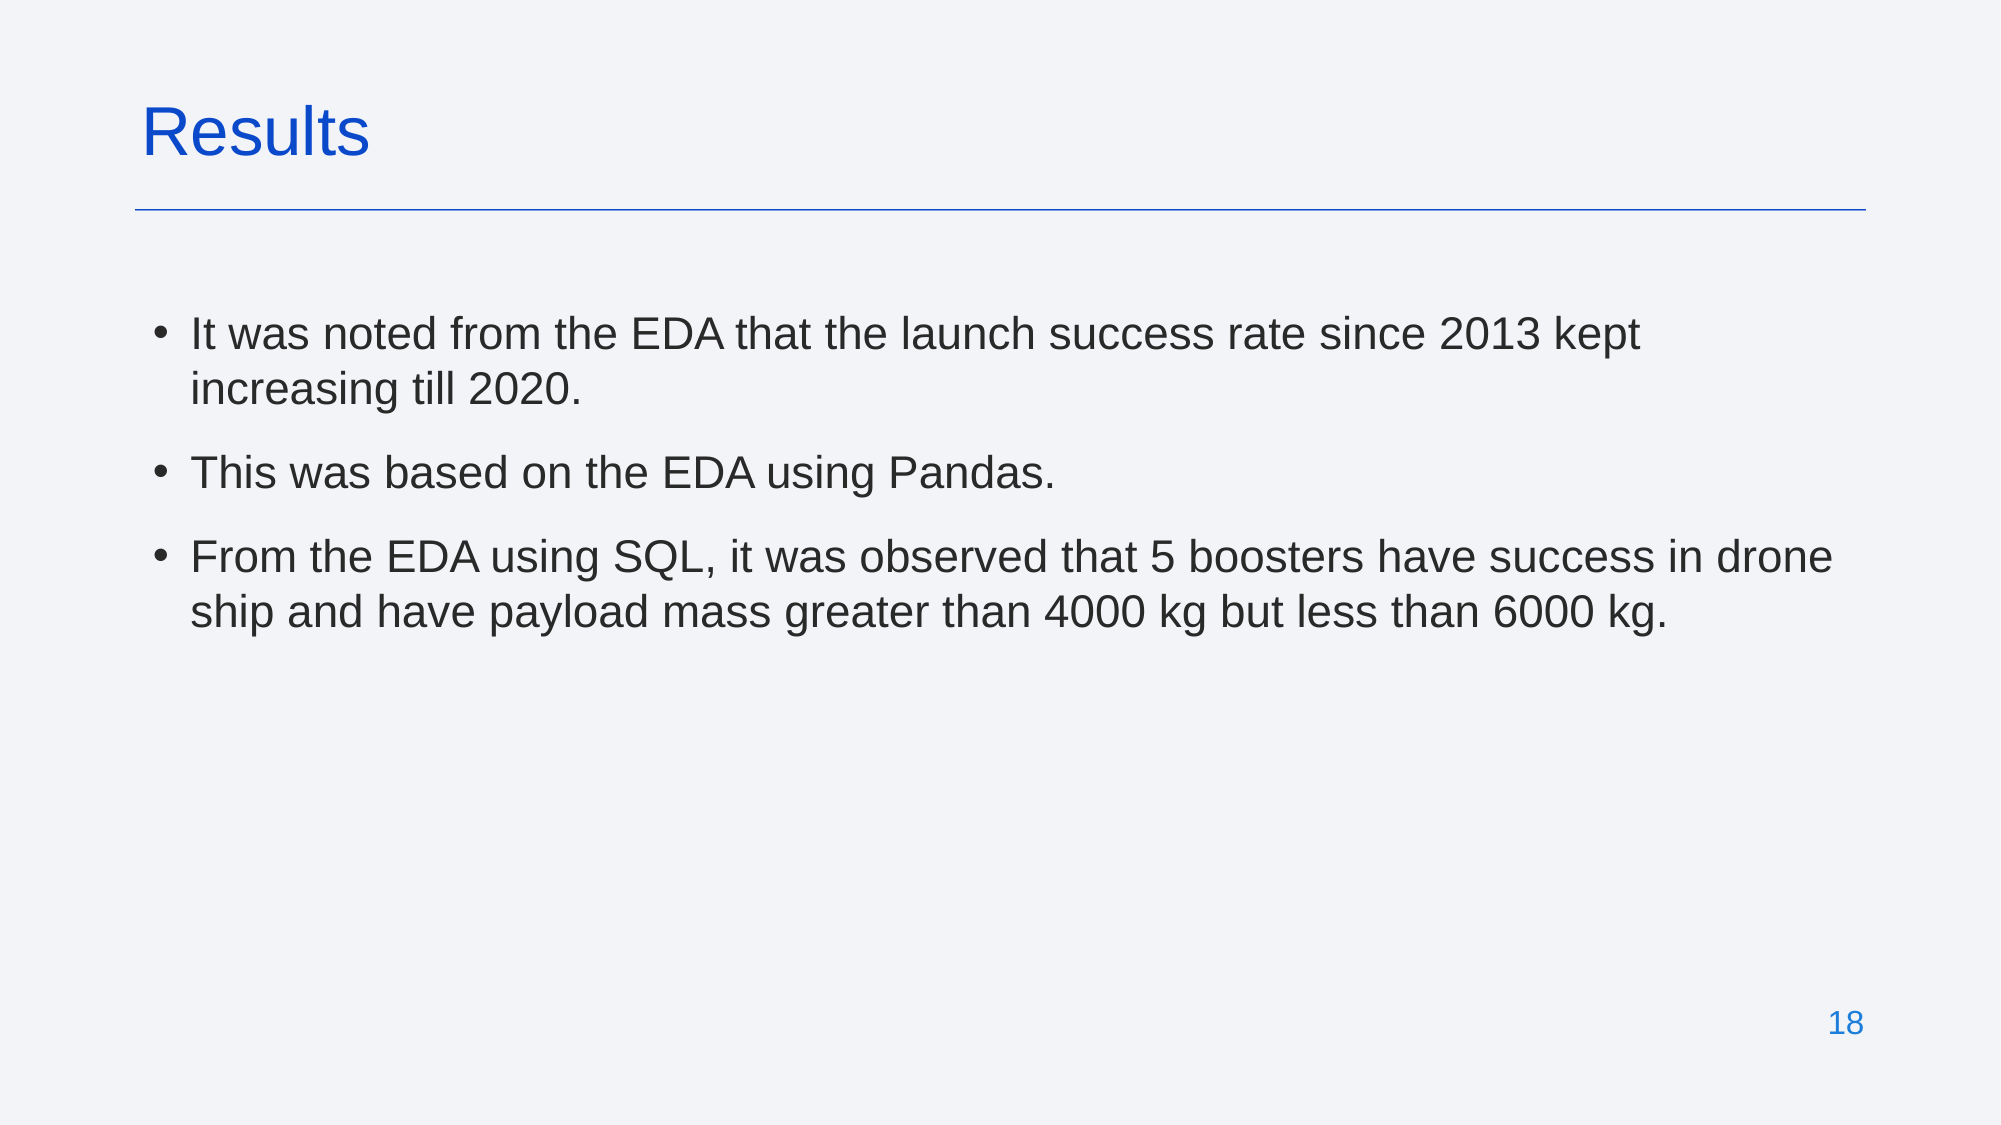

Results
It was noted from the EDA that the launch success rate since 2013 kept increasing till 2020.
This was based on the EDA using Pandas.
From the EDA using SQL, it was observed that 5 boosters have success in drone ship and have payload mass greater than 4000 kg but less than 6000 kg.

18